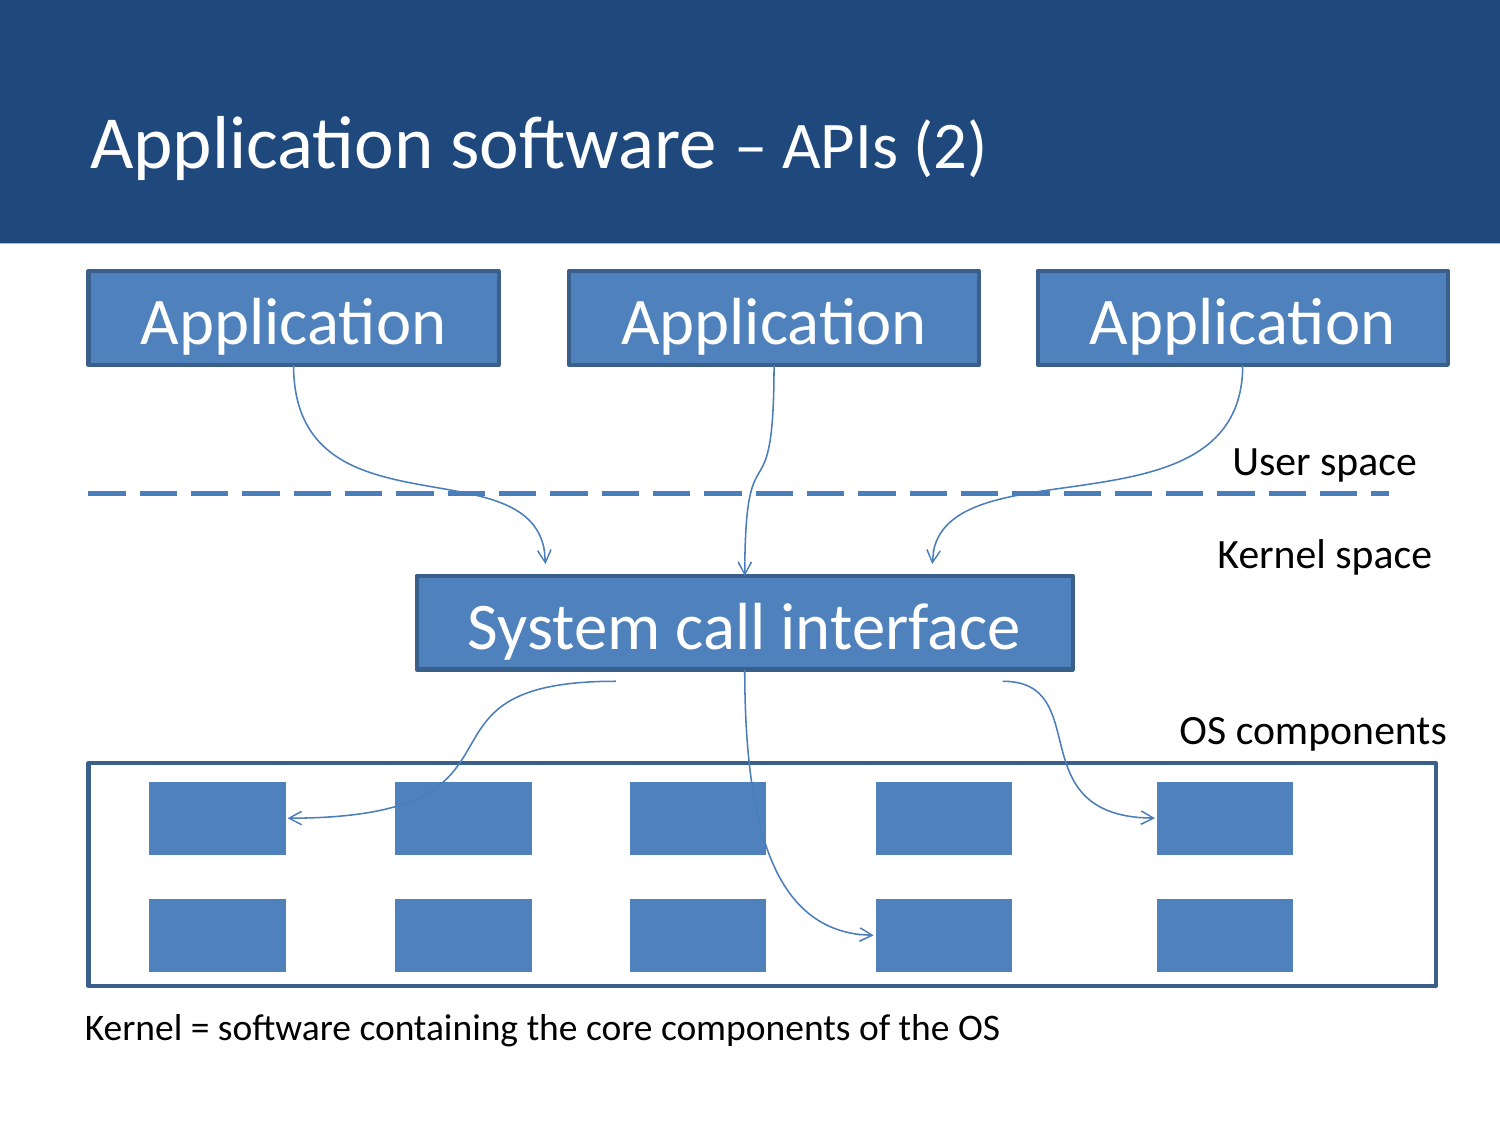

# Application software – APIs (2)
Application
Application
Application
User space
Kernel space
System call interface
OS components

Kernel = software containing the core components of the OS